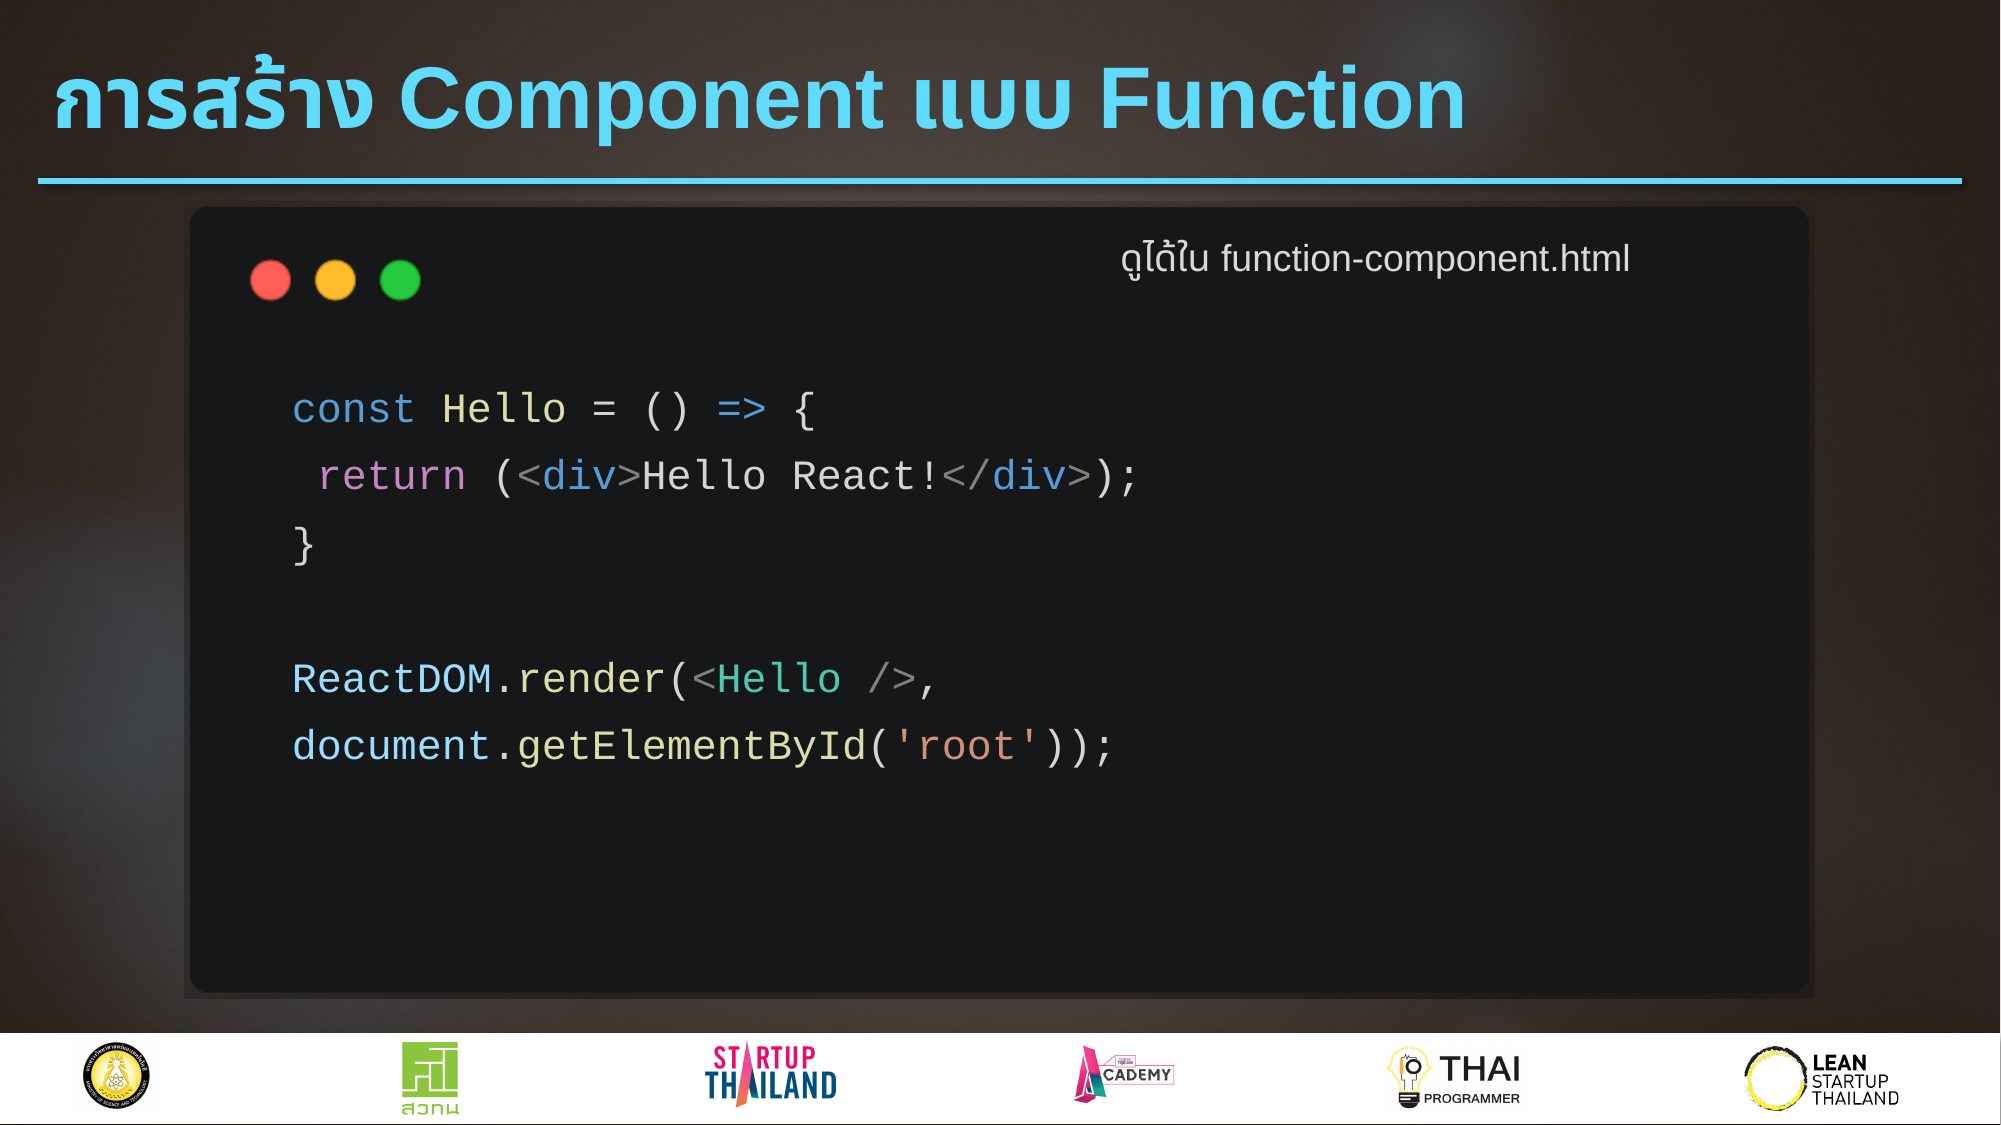

# การสร้าง Component แบบ Function
ดูได้ใน function-component.html
const Hello = () => {
 return (<div>Hello React!</div>);
}

ReactDOM.render(<Hello />, document.getElementById('root'));